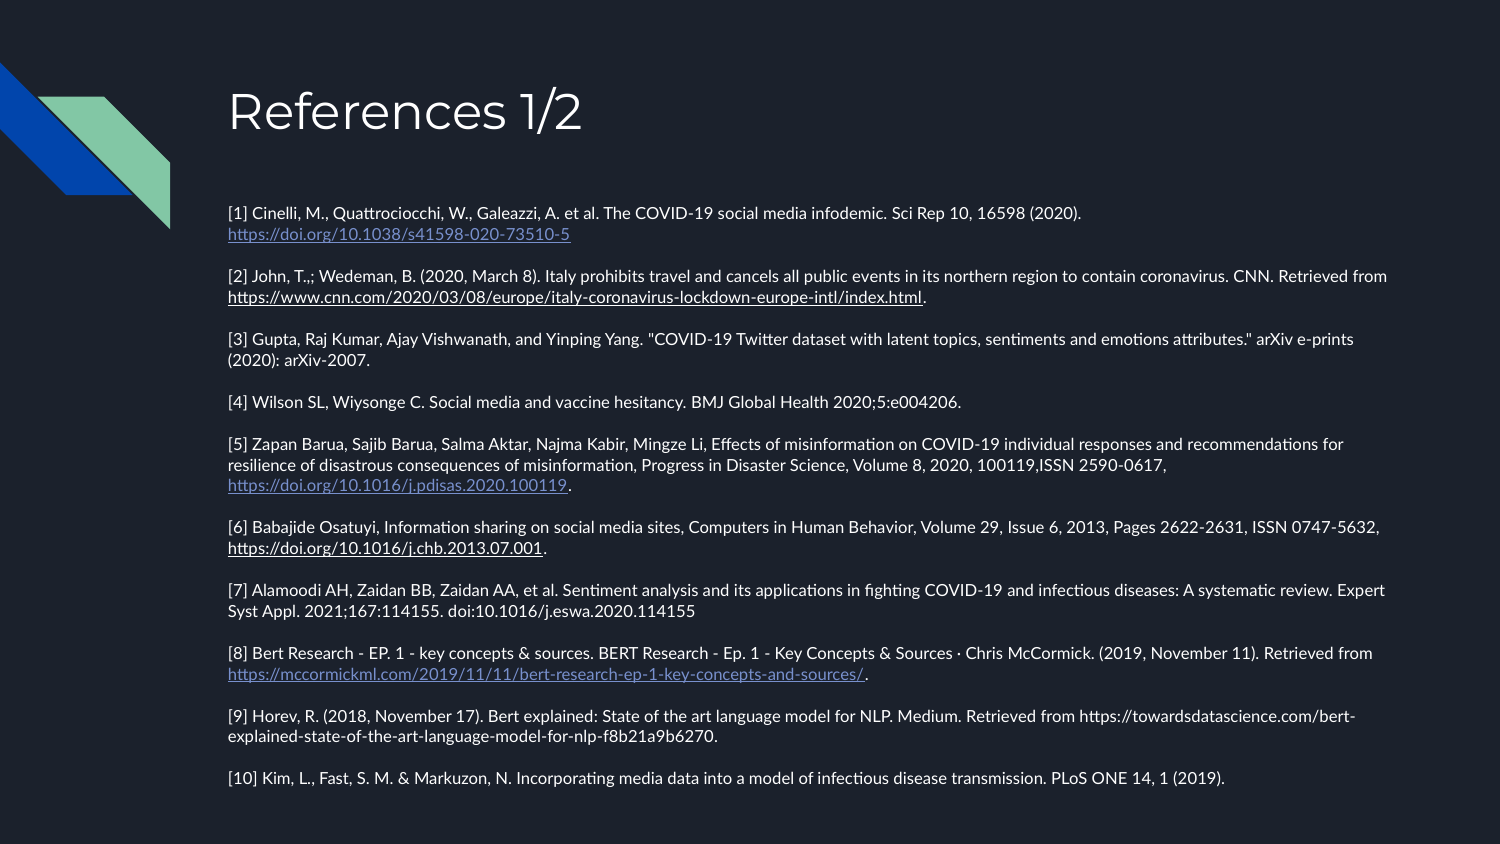

# References 1/2
[1] Cinelli, M., Quattrociocchi, W., Galeazzi, A. et al. The COVID-19 social media infodemic. Sci Rep 10, 16598 (2020). https://doi.org/10.1038/s41598-020-73510-5
[2] John, T.,; Wedeman, B. (2020, March 8). Italy prohibits travel and cancels all public events in its northern region to contain coronavirus. CNN. Retrieved from https://www.cnn.com/2020/03/08/europe/italy-coronavirus-lockdown-europe-intl/index.html.
[3] Gupta, Raj Kumar, Ajay Vishwanath, and Yinping Yang. "COVID-19 Twitter dataset with latent topics, sentiments and emotions attributes." arXiv e-prints (2020): arXiv-2007.
[4] Wilson SL, Wiysonge C. Social media and vaccine hesitancy. BMJ Global Health 2020;5:e004206.
[5] Zapan Barua, Sajib Barua, Salma Aktar, Najma Kabir, Mingze Li, Effects of misinformation on COVID-19 individual responses and recommendations for resilience of disastrous consequences of misinformation, Progress in Disaster Science, Volume 8, 2020, 100119,ISSN 2590-0617, https://doi.org/10.1016/j.pdisas.2020.100119.
[6] Babajide Osatuyi, Information sharing on social media sites, Computers in Human Behavior, Volume 29, Issue 6, 2013, Pages 2622-2631, ISSN 0747-5632, https://doi.org/10.1016/j.chb.2013.07.001.
[7] Alamoodi AH, Zaidan BB, Zaidan AA, et al. Sentiment analysis and its applications in fighting COVID-19 and infectious diseases: A systematic review. Expert Syst Appl. 2021;167:114155. doi:10.1016/j.eswa.2020.114155
[8] Bert Research - EP. 1 - key concepts & sources. BERT Research - Ep. 1 - Key Concepts & Sources · Chris McCormick. (2019, November 11). Retrieved from https://mccormickml.com/2019/11/11/bert-research-ep-1-key-concepts-and-sources/.
[9] Horev, R. (2018, November 17). Bert explained: State of the art language model for NLP. Medium. Retrieved from https://towardsdatascience.com/bert-explained-state-of-the-art-language-model-for-nlp-f8b21a9b6270.
[10] Kim, L., Fast, S. M. & Markuzon, N. Incorporating media data into a model of infectious disease transmission. PLoS ONE 14, 1 (2019).